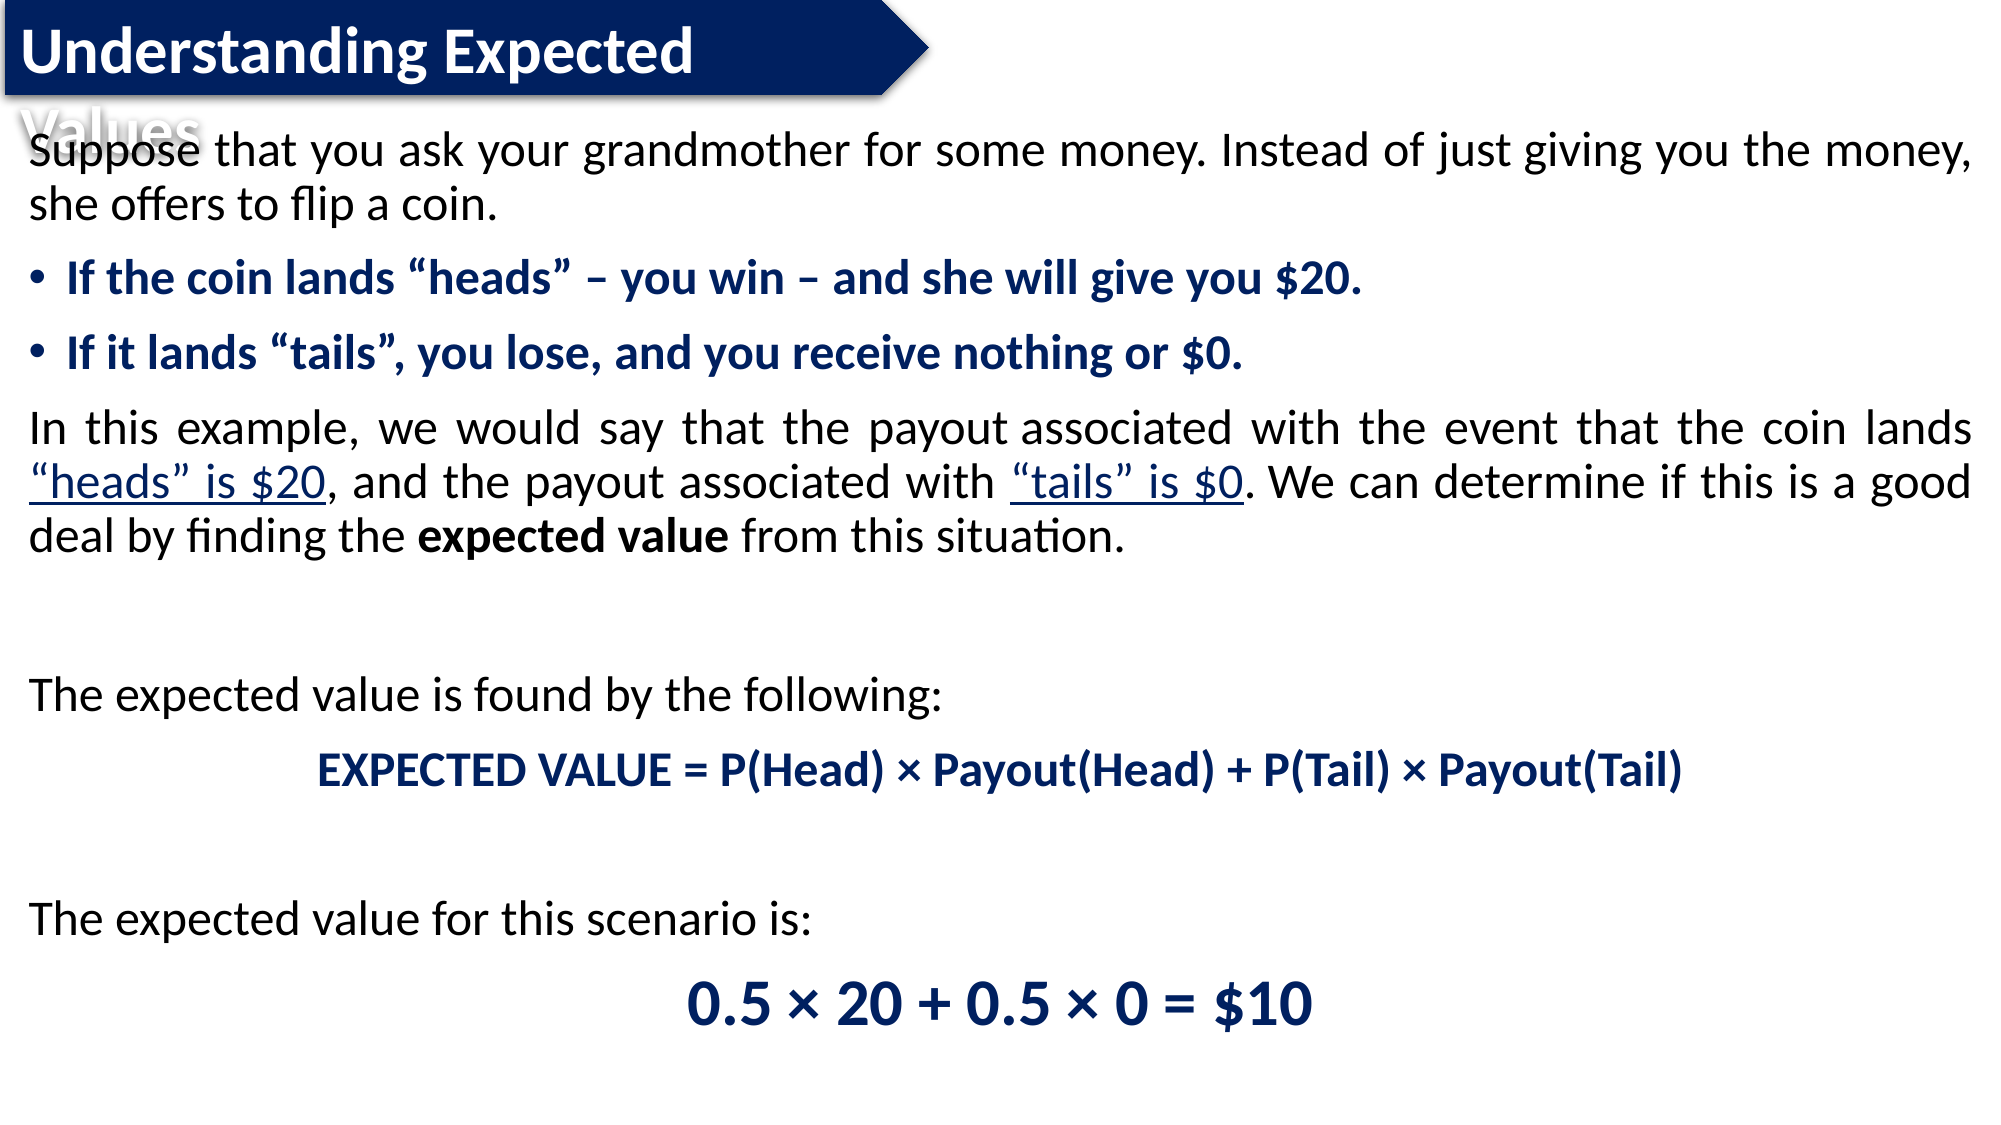

Understanding Expected Values
Suppose that you ask your grandmother for some money. Instead of just giving you the money, she offers to flip a coin.
If the coin lands “heads” – you win – and she will give you $20.
If it lands “tails”, you lose, and you receive nothing or $0.
In this example, we would say that the payout associated with the event that the coin lands “heads” is $20, and the payout associated with “tails” is $0. We can determine if this is a good deal by finding the expected value from this situation.

The expected value is found by the following:
EXPECTED VALUE = P(Head) × Payout(Head) + P(Tail) × Payout(Tail)

The expected value for this scenario is:
0.5 × 20 + 0.5 × 0 = $10